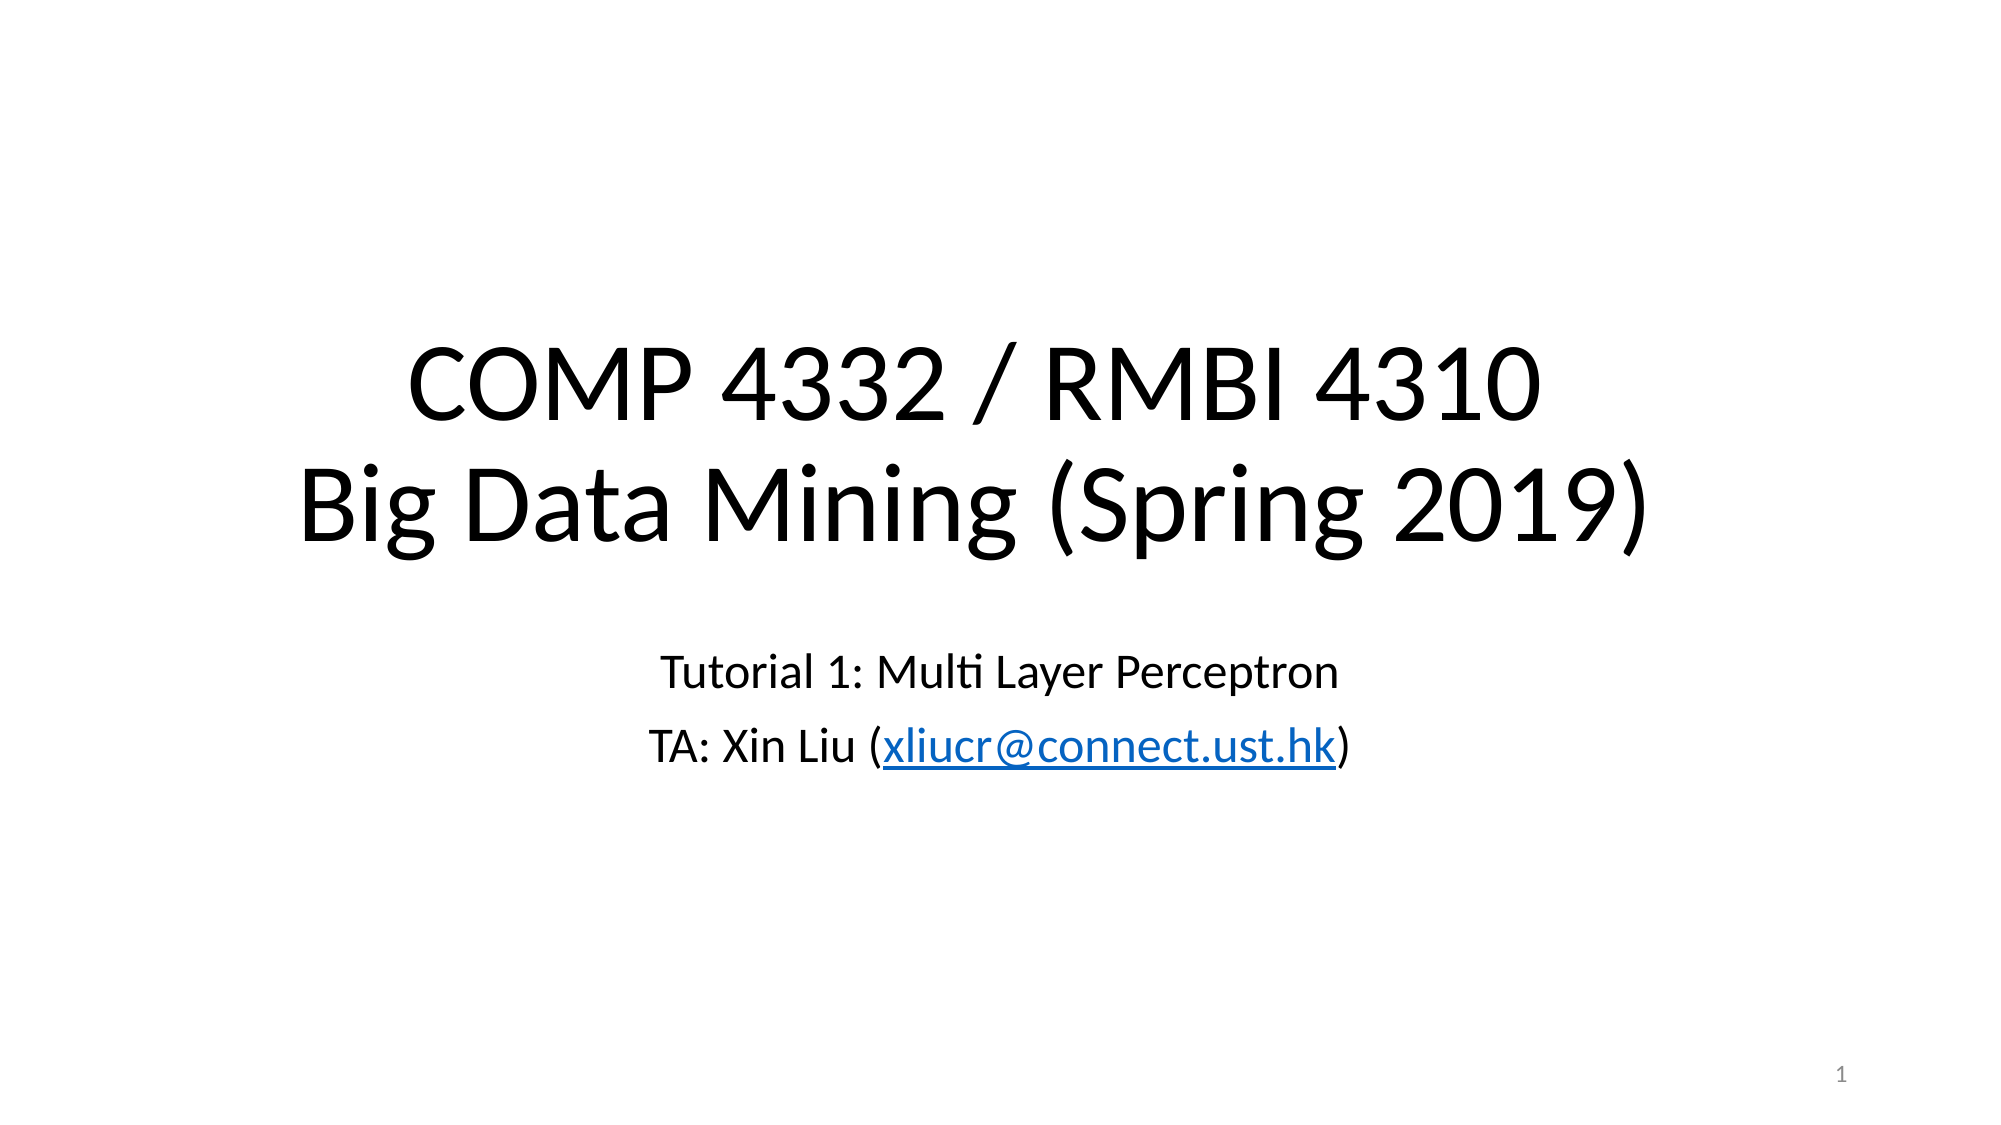

# COMP 4332 / RMBI 4310 Big Data Mining (Spring 2019)
Tutorial 1: Multi Layer Perceptron
TA: Xin Liu (xliucr@connect.ust.hk)
1